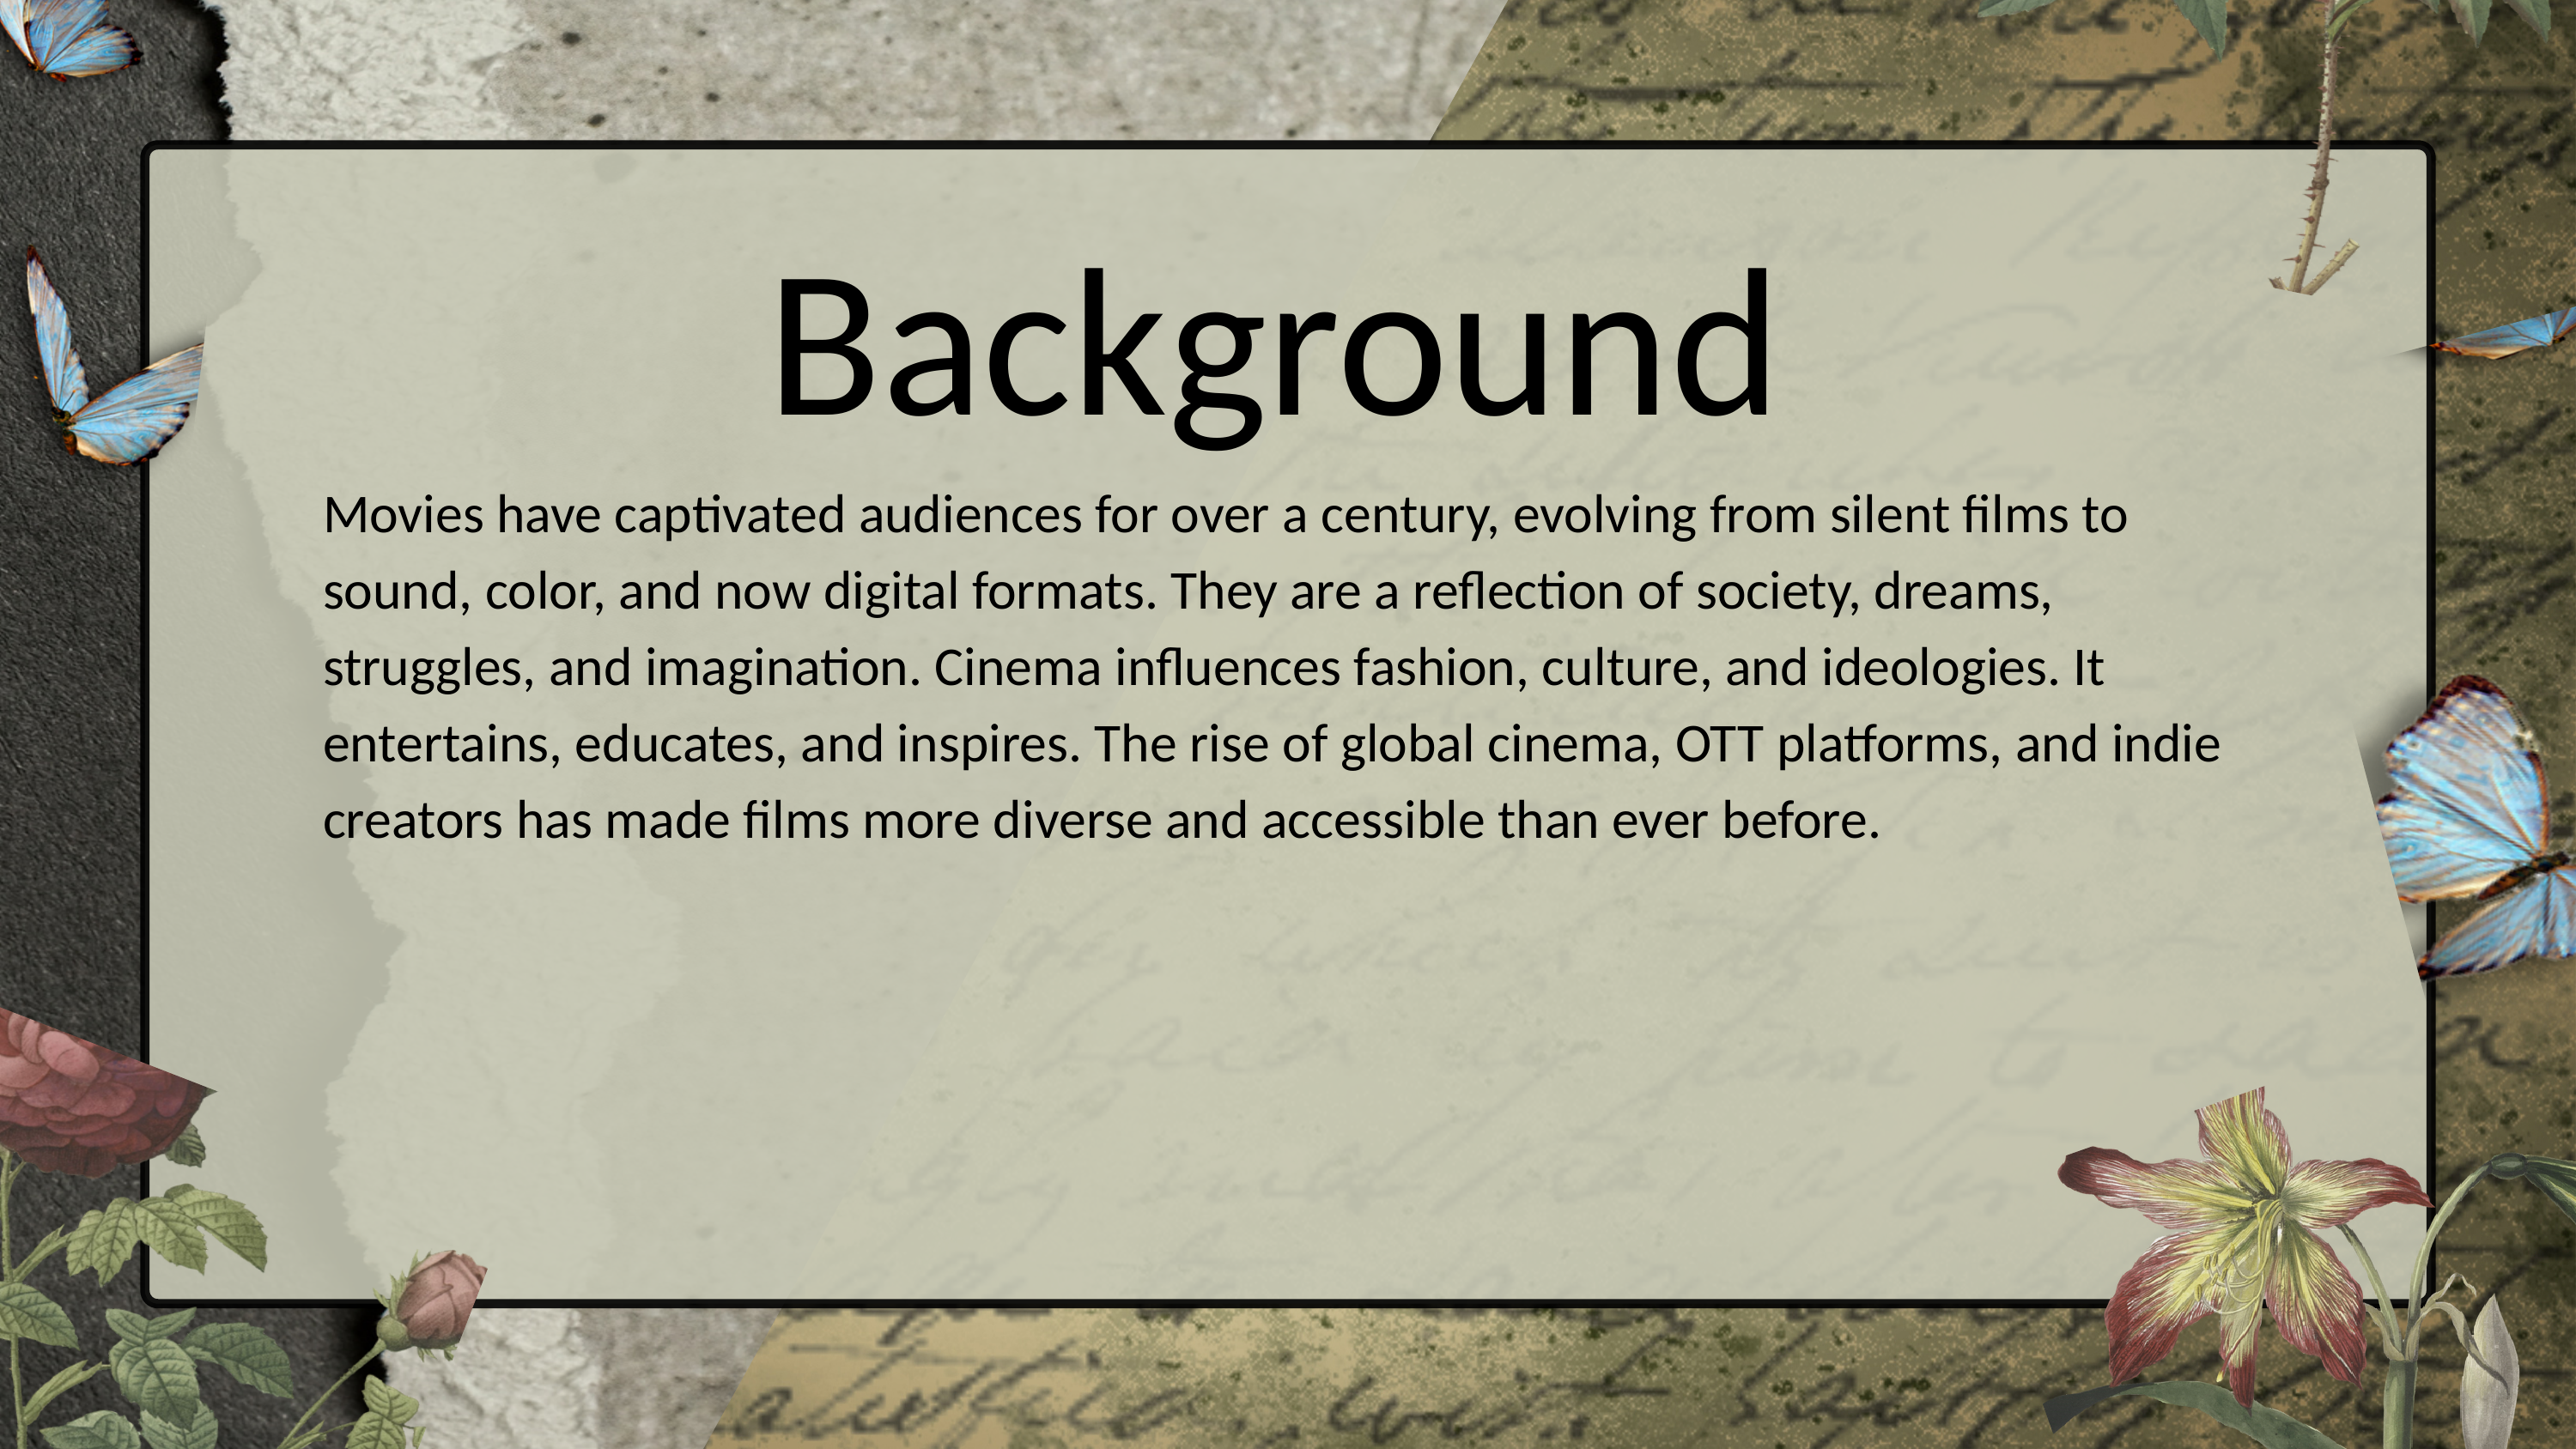

Background

Movies have captivated audiences for over a century, evolving from silent films to sound, color, and now digital formats. They are a reflection of society, dreams, struggles, and imagination. Cinema influences fashion, culture, and ideologies. It entertains, educates, and inspires. The rise of global cinema, OTT platforms, and indie creators has made films more diverse and accessible than ever before.